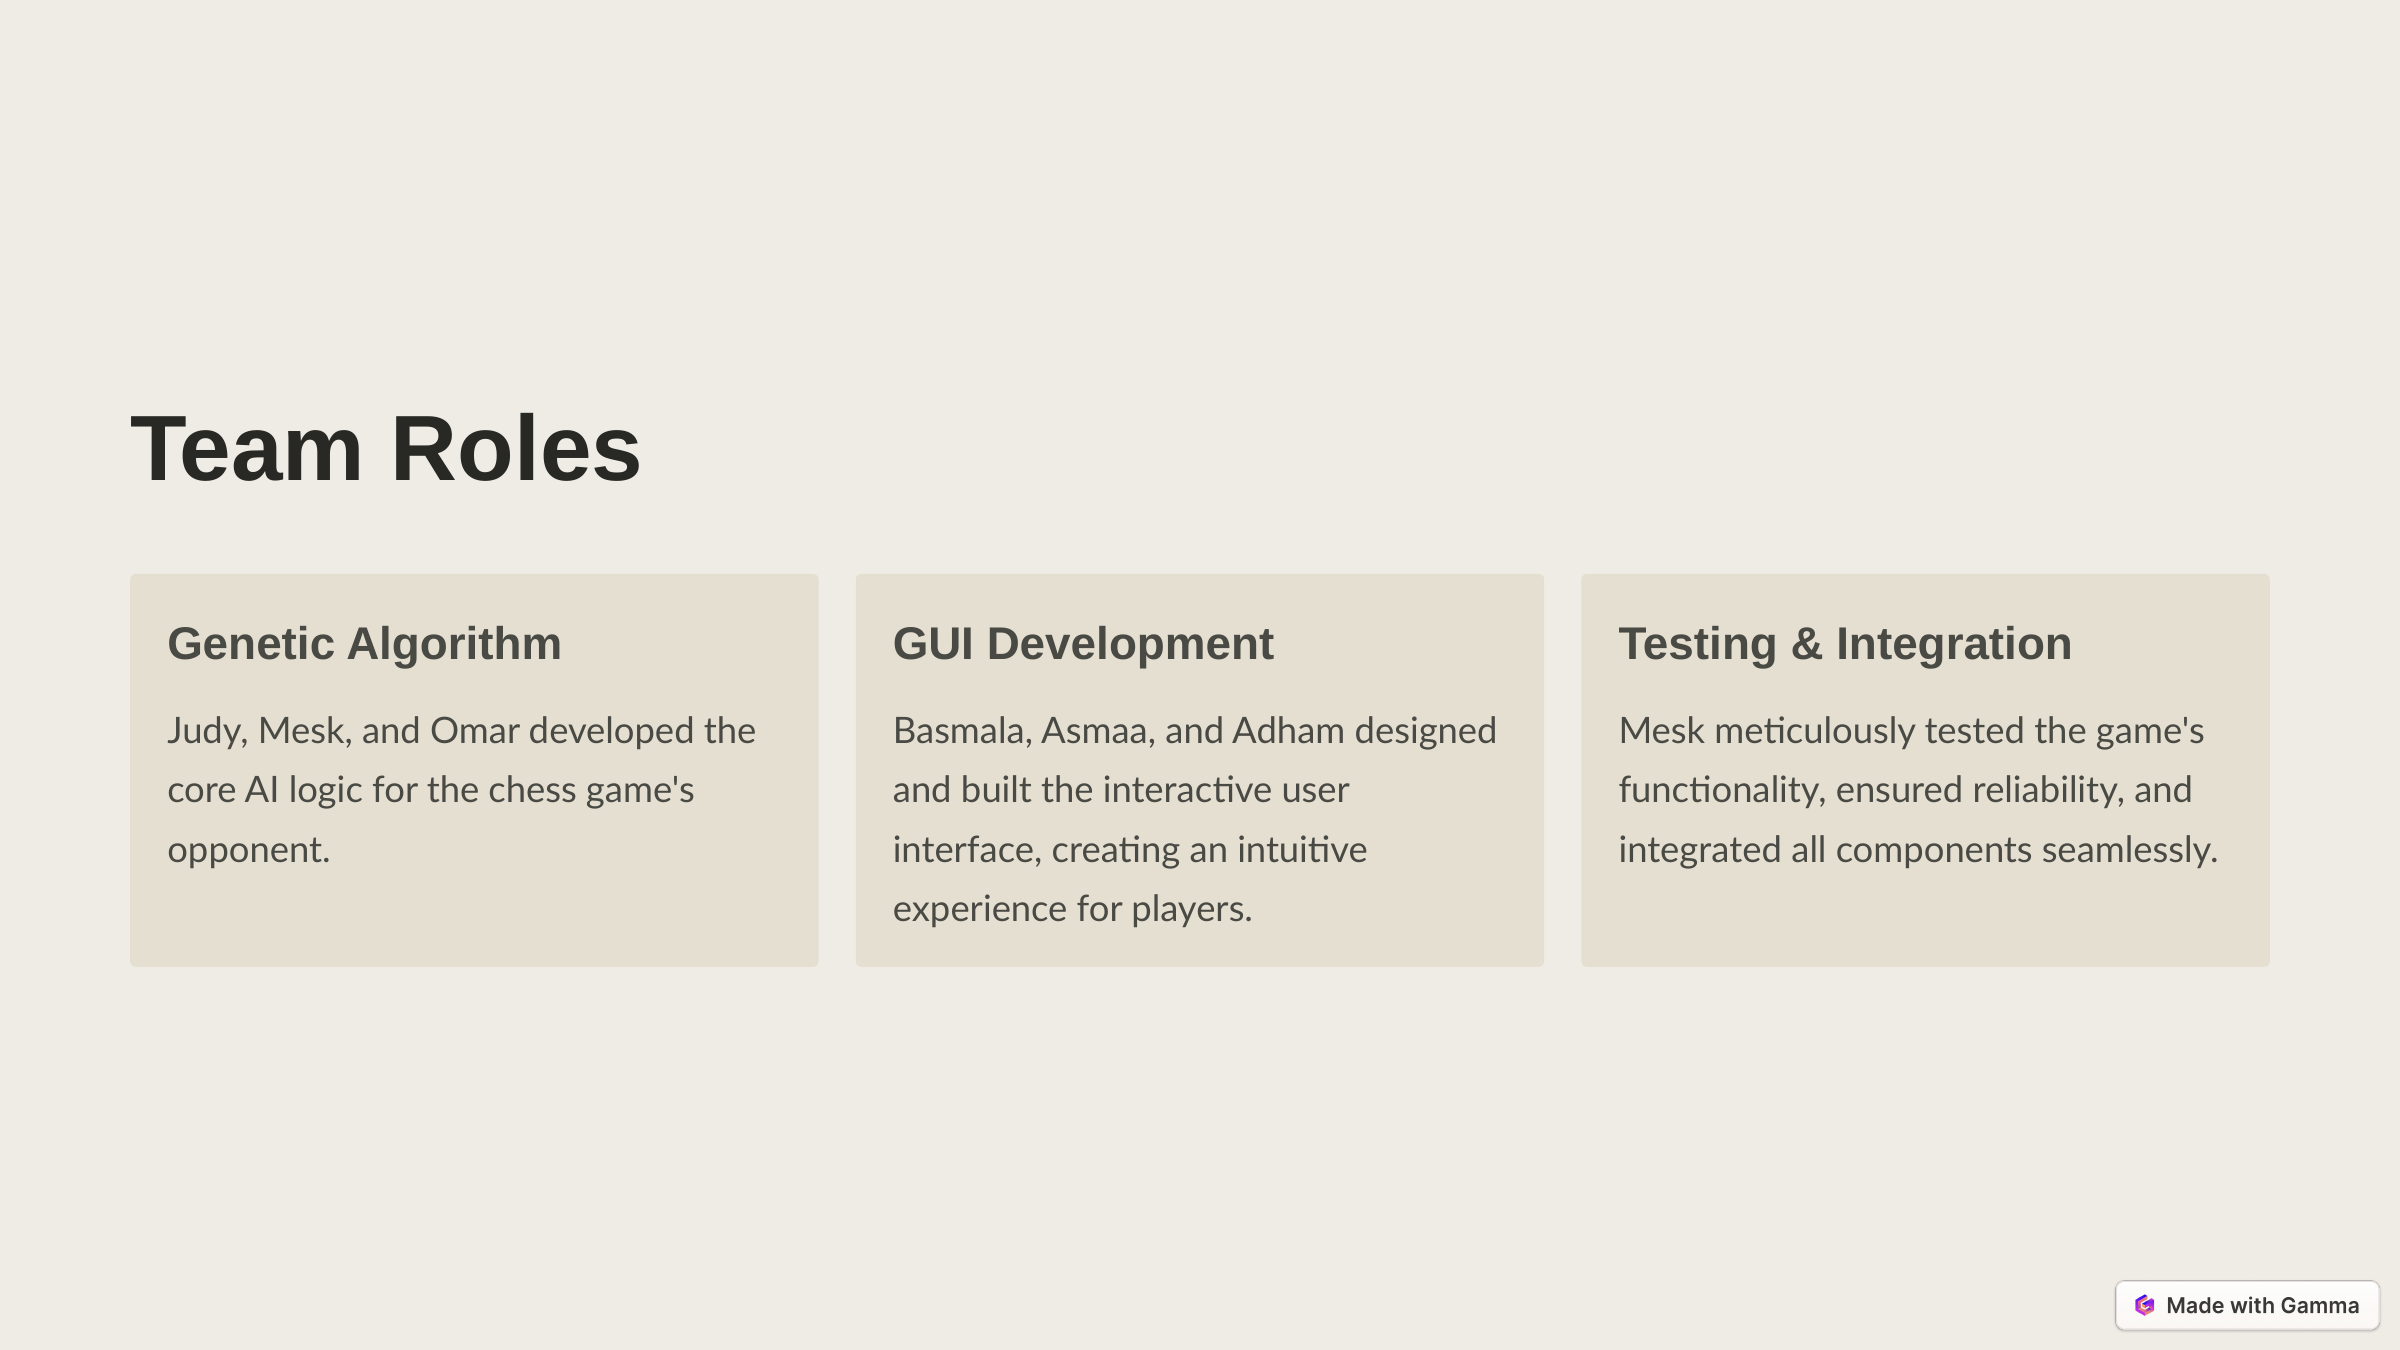

Team Roles

Genetic Algorithm
GUI Development
Testing & Integration
Judy, Mesk, and Omar developed the core AI logic for the chess game's opponent.
Basmala, Asmaa, and Adham designed and built the interactive user interface, creating an intuitive experience for players.
Mesk meticulously tested the game's functionality, ensured reliability, and integrated all components seamlessly.